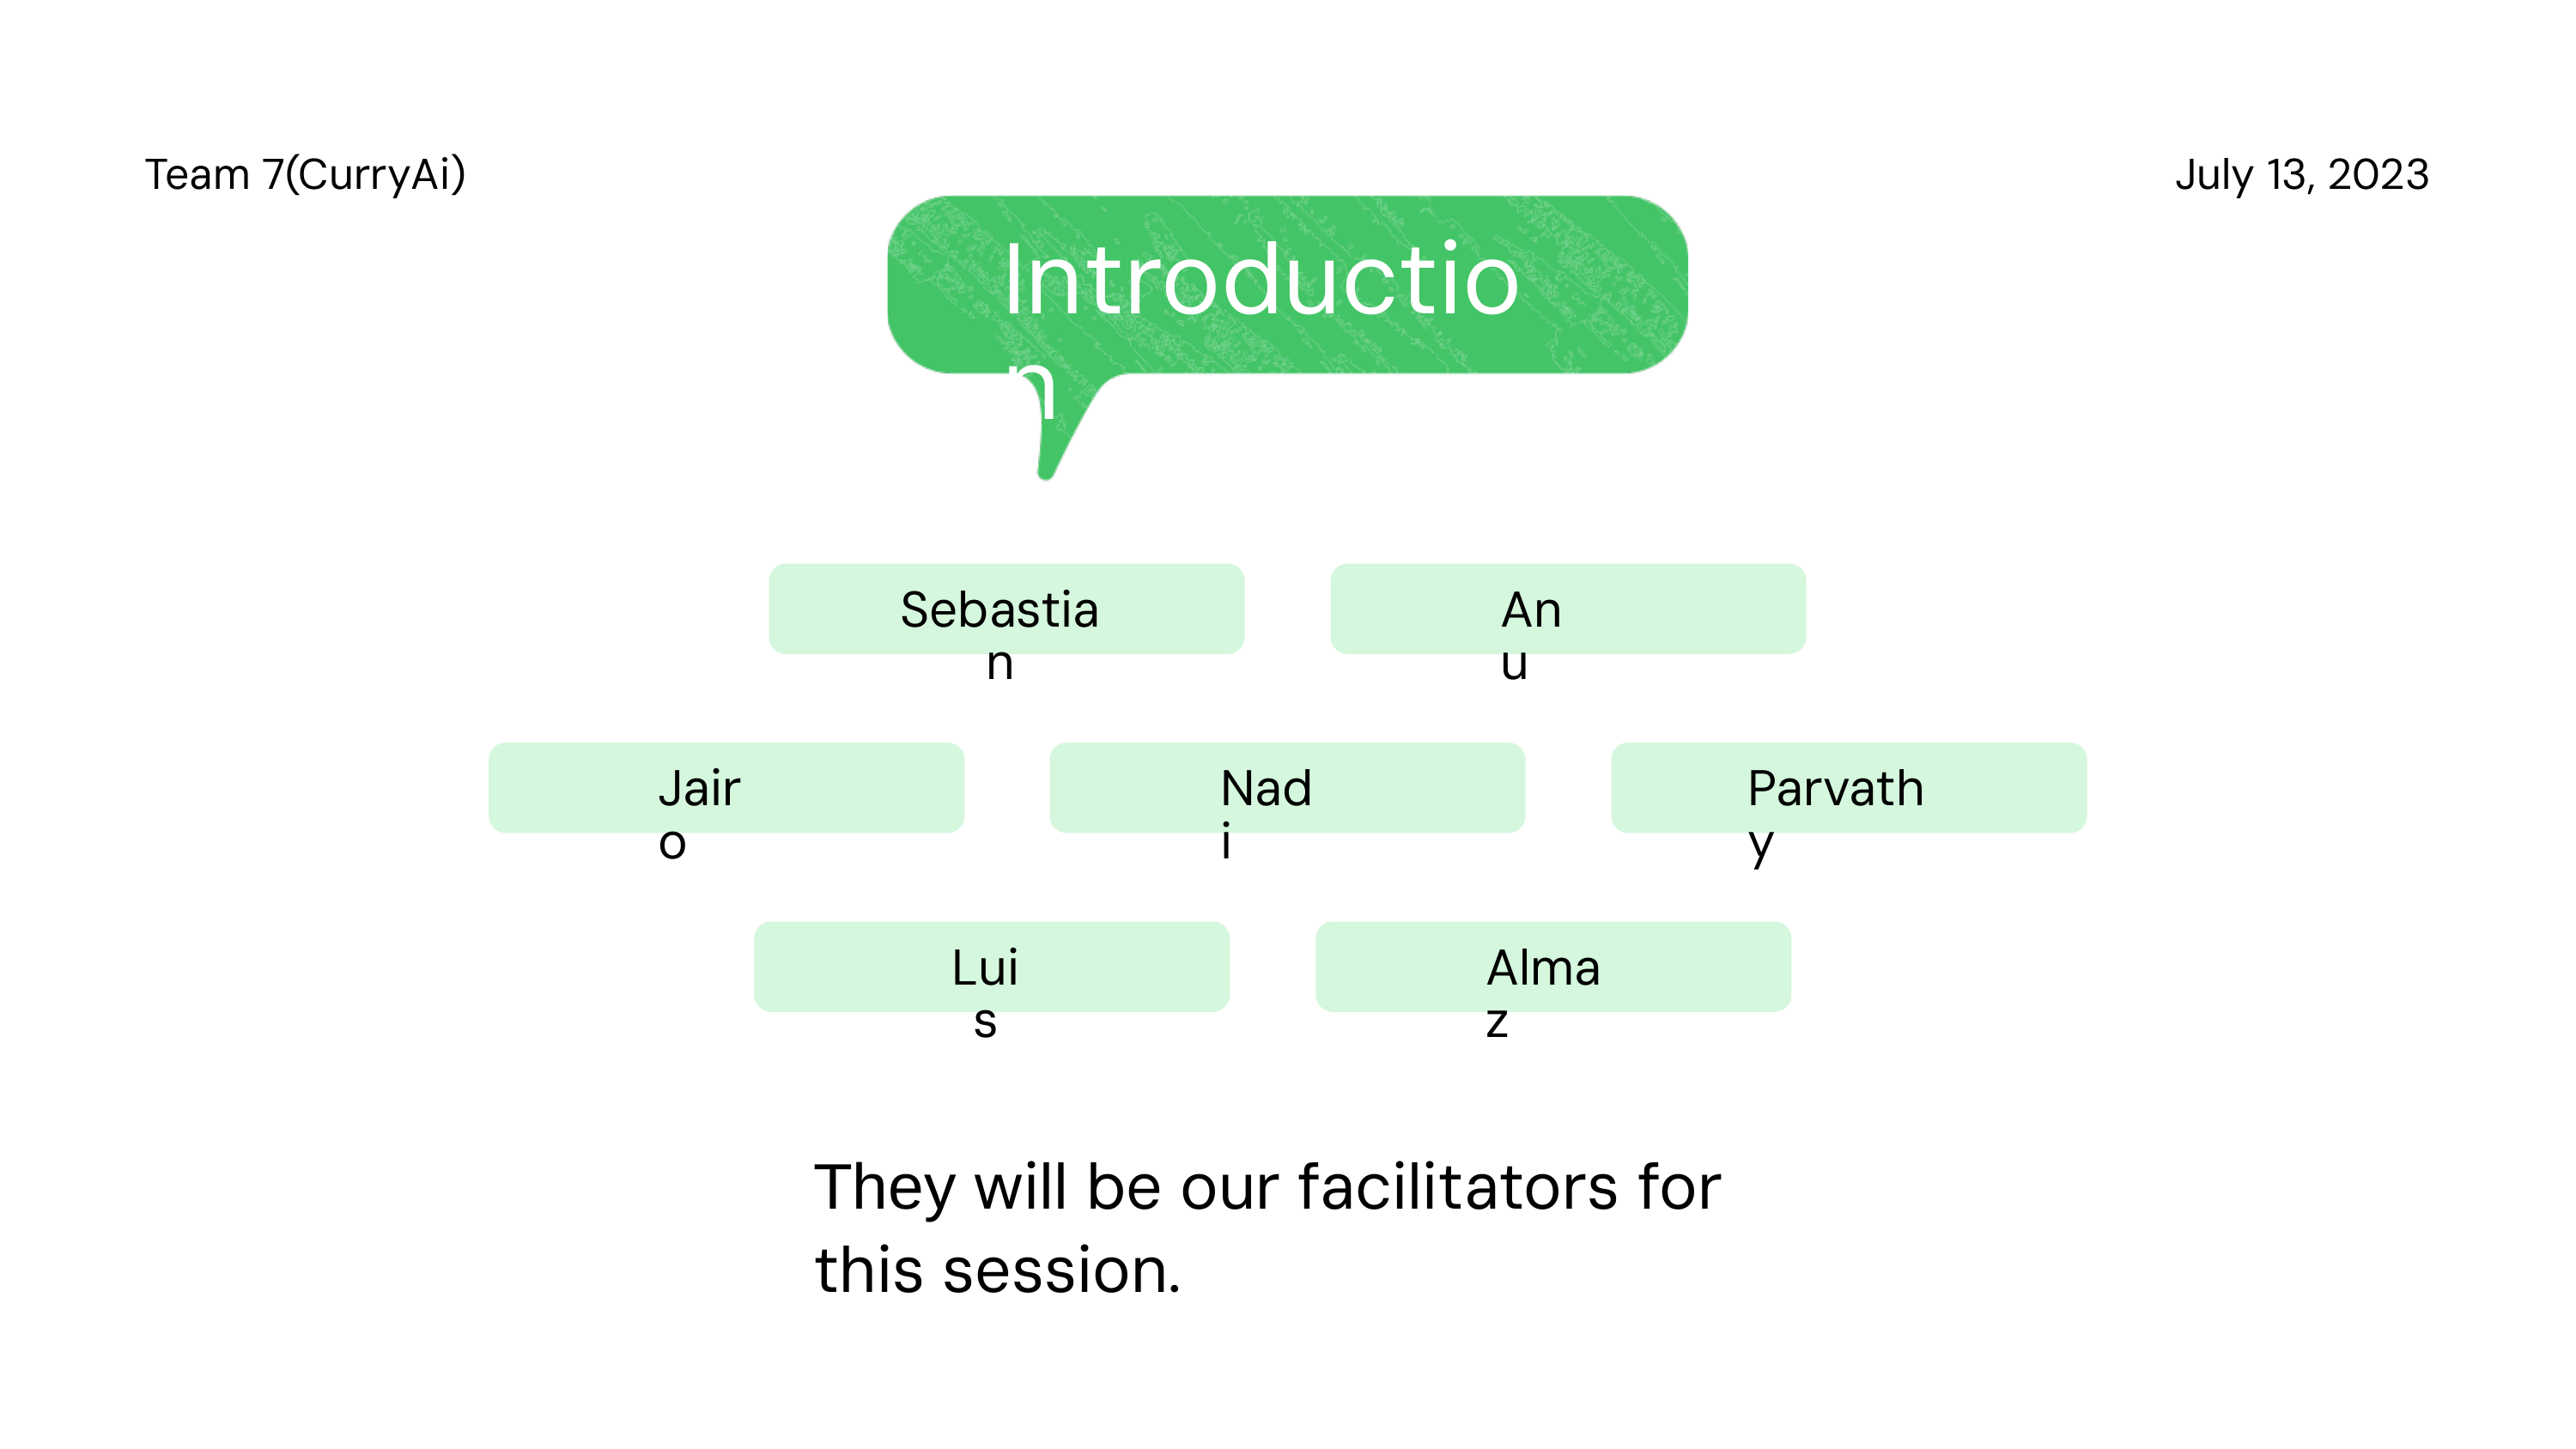

Team 7(CurryAi)
July 13, 2023

Introduction

Sebastian
Anu

Jairo
Nadi
Parvathy

Luis
Almaz
They will be our facilitators for this session.